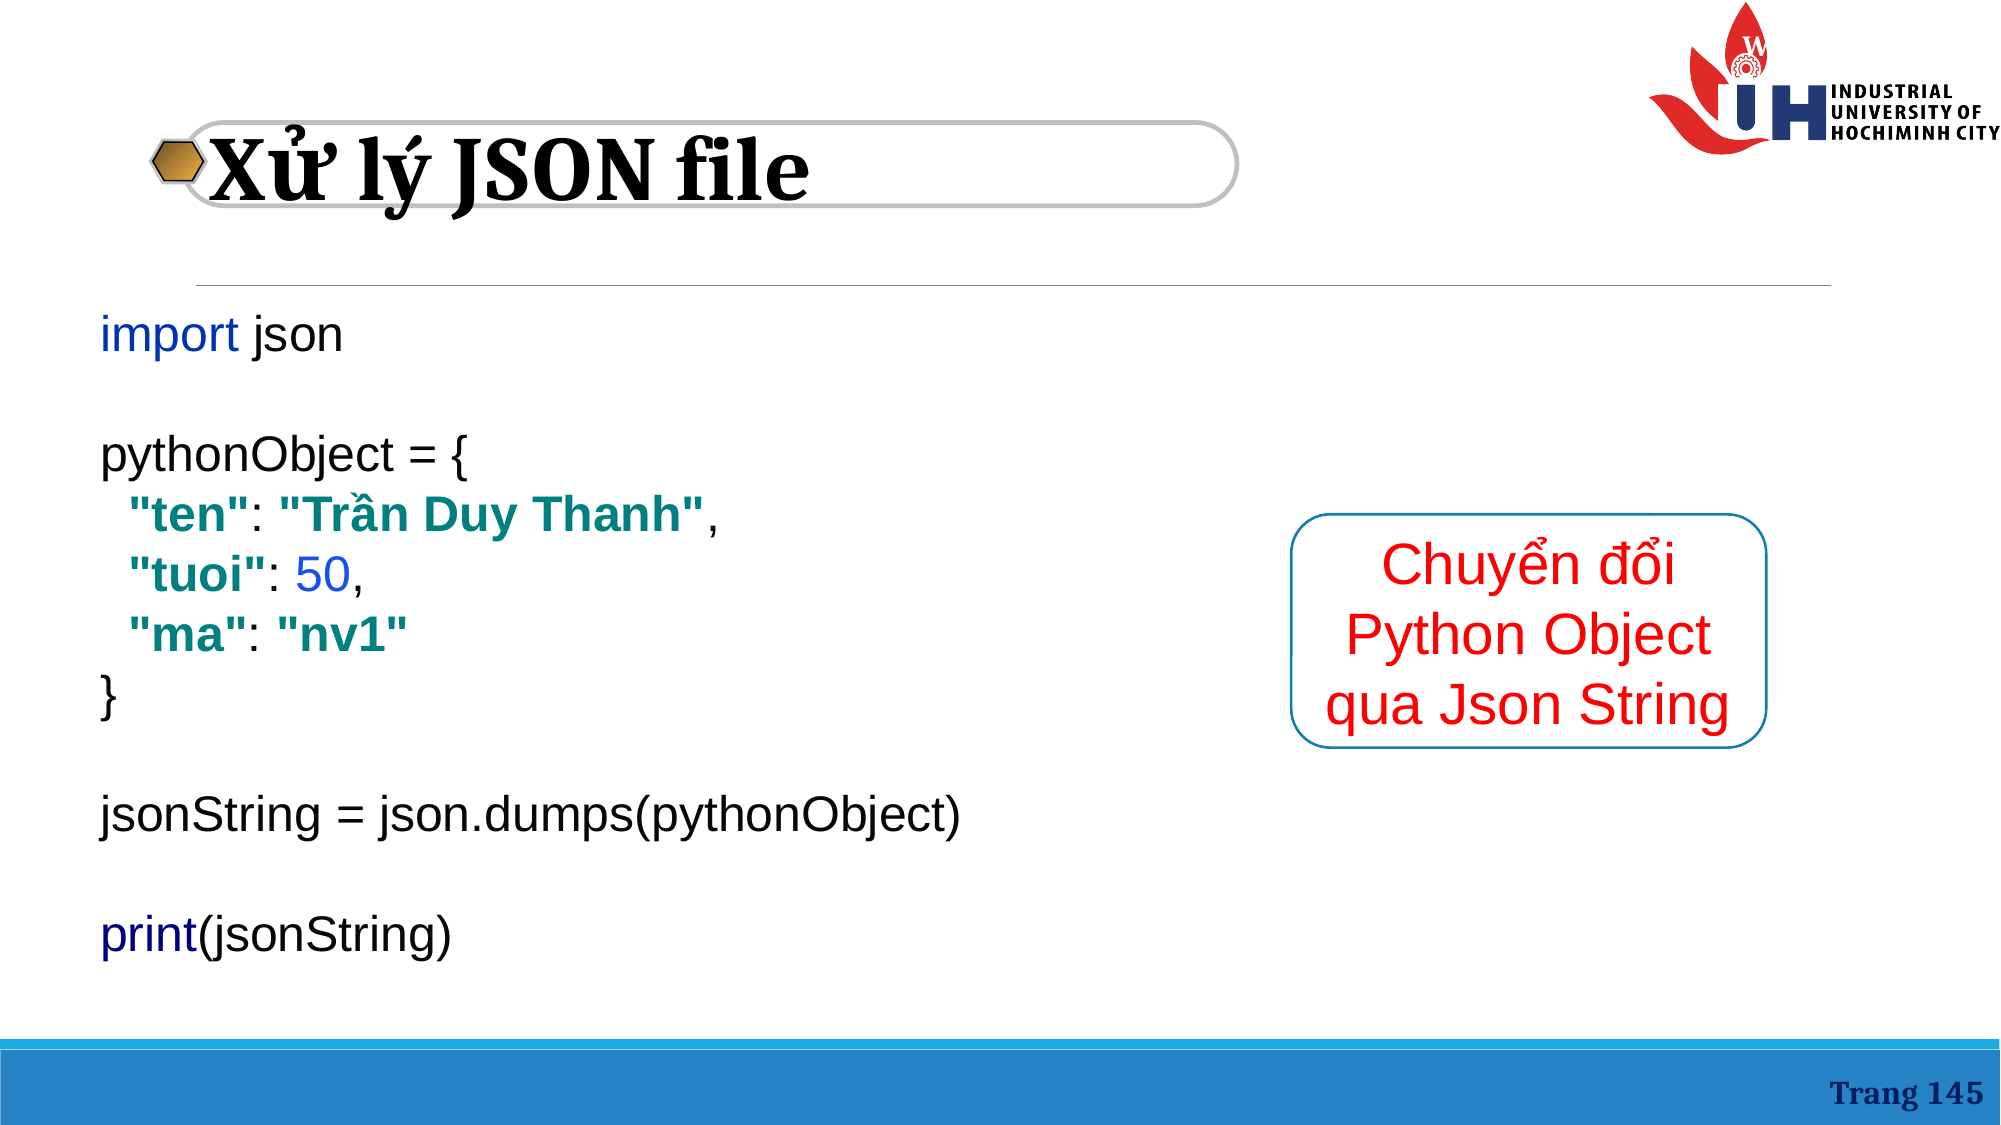

Xử lý JSON file

import json
pythonObject = {
  "ten": "Trần Duy Thanh",
  "tuoi": 50,
  "ma": "nv1"
}
jsonString = json.dumps(pythonObject)
print(jsonString)
Chuyển đổi Python Object qua Json String
Trang 145